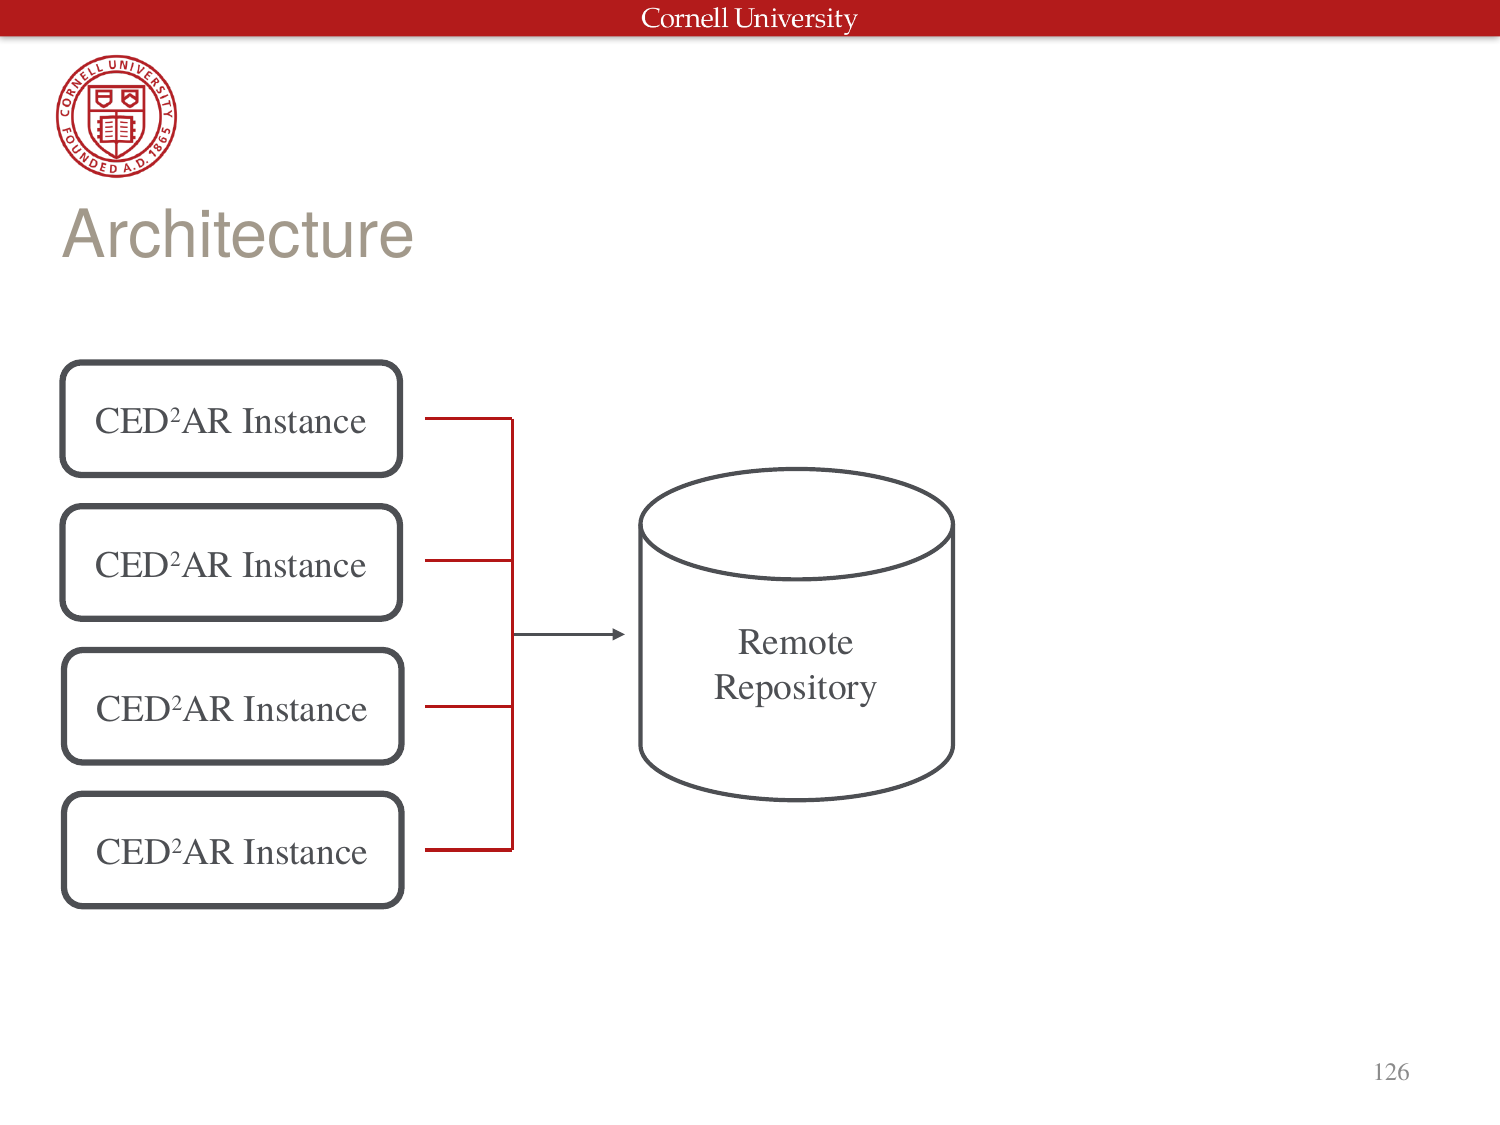

# Architecture
CED2AR Instance
Remote
Repository
CED2AR Instance
CED2AR Instance
CED2AR Instance
126